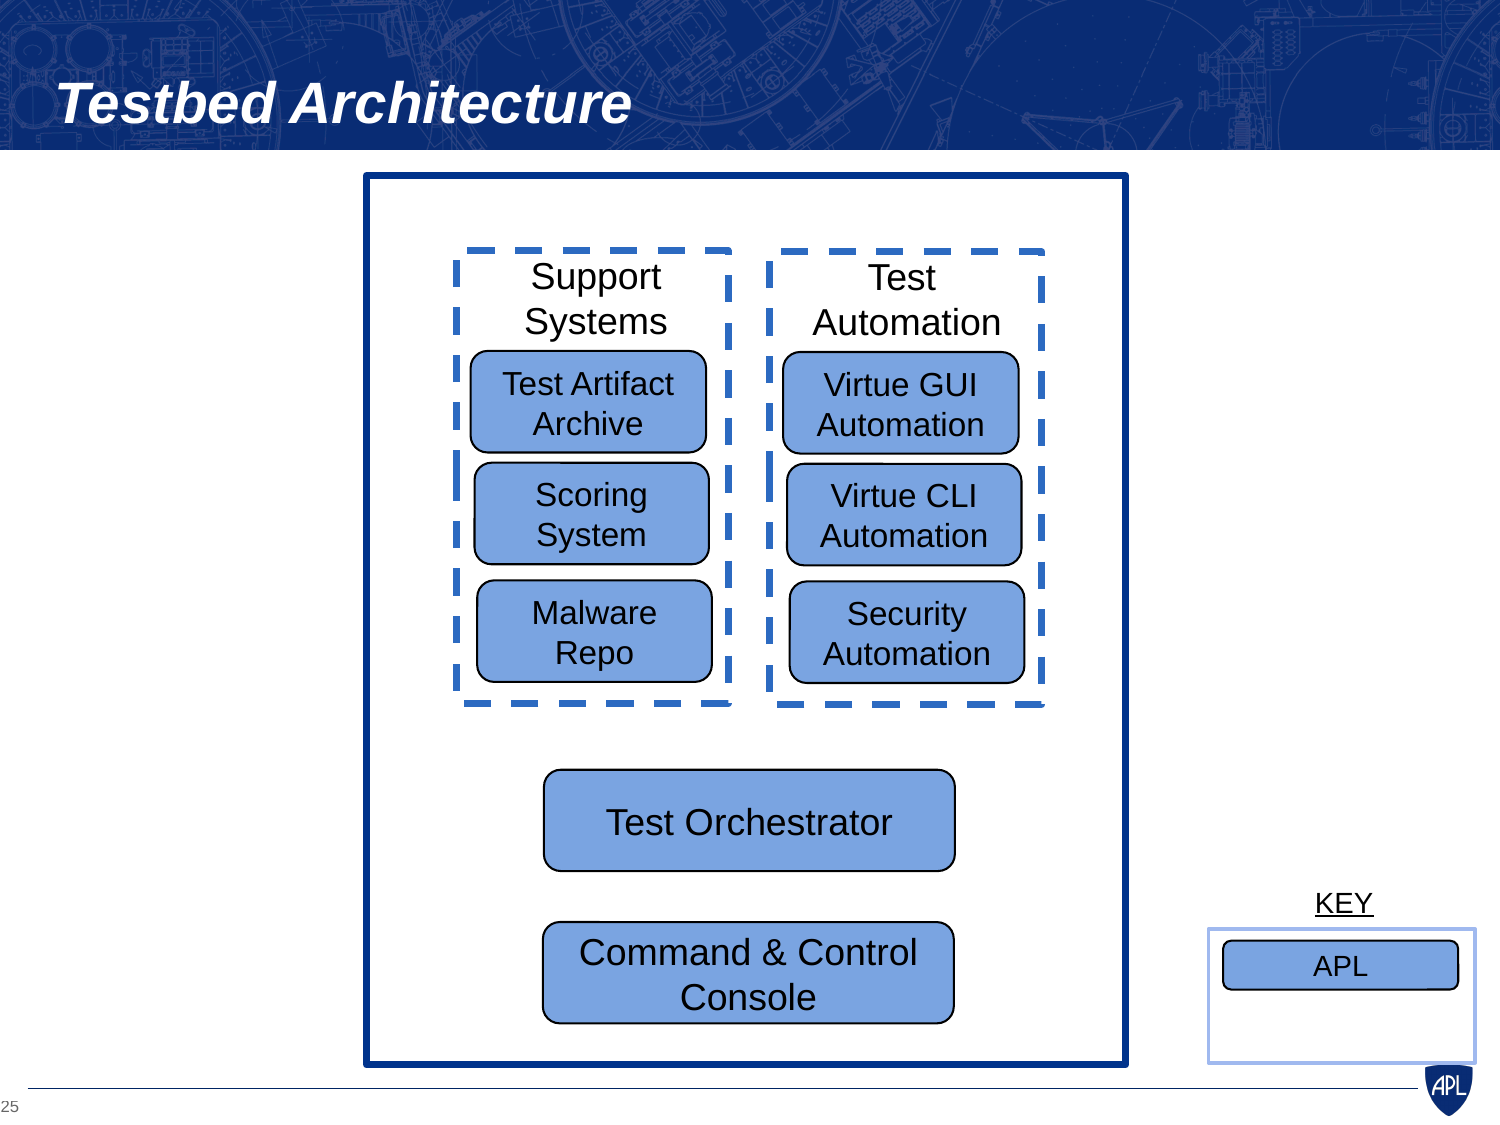

# Testbed Architecture

Support Systems
Test
Automation

Test Artifact Archive
Virtue GUI Automation
Scoring System
Virtue CLI Automation
Malware Repo
Security Automation
Test Orchestrator

KEY
Command & Control Console
APL